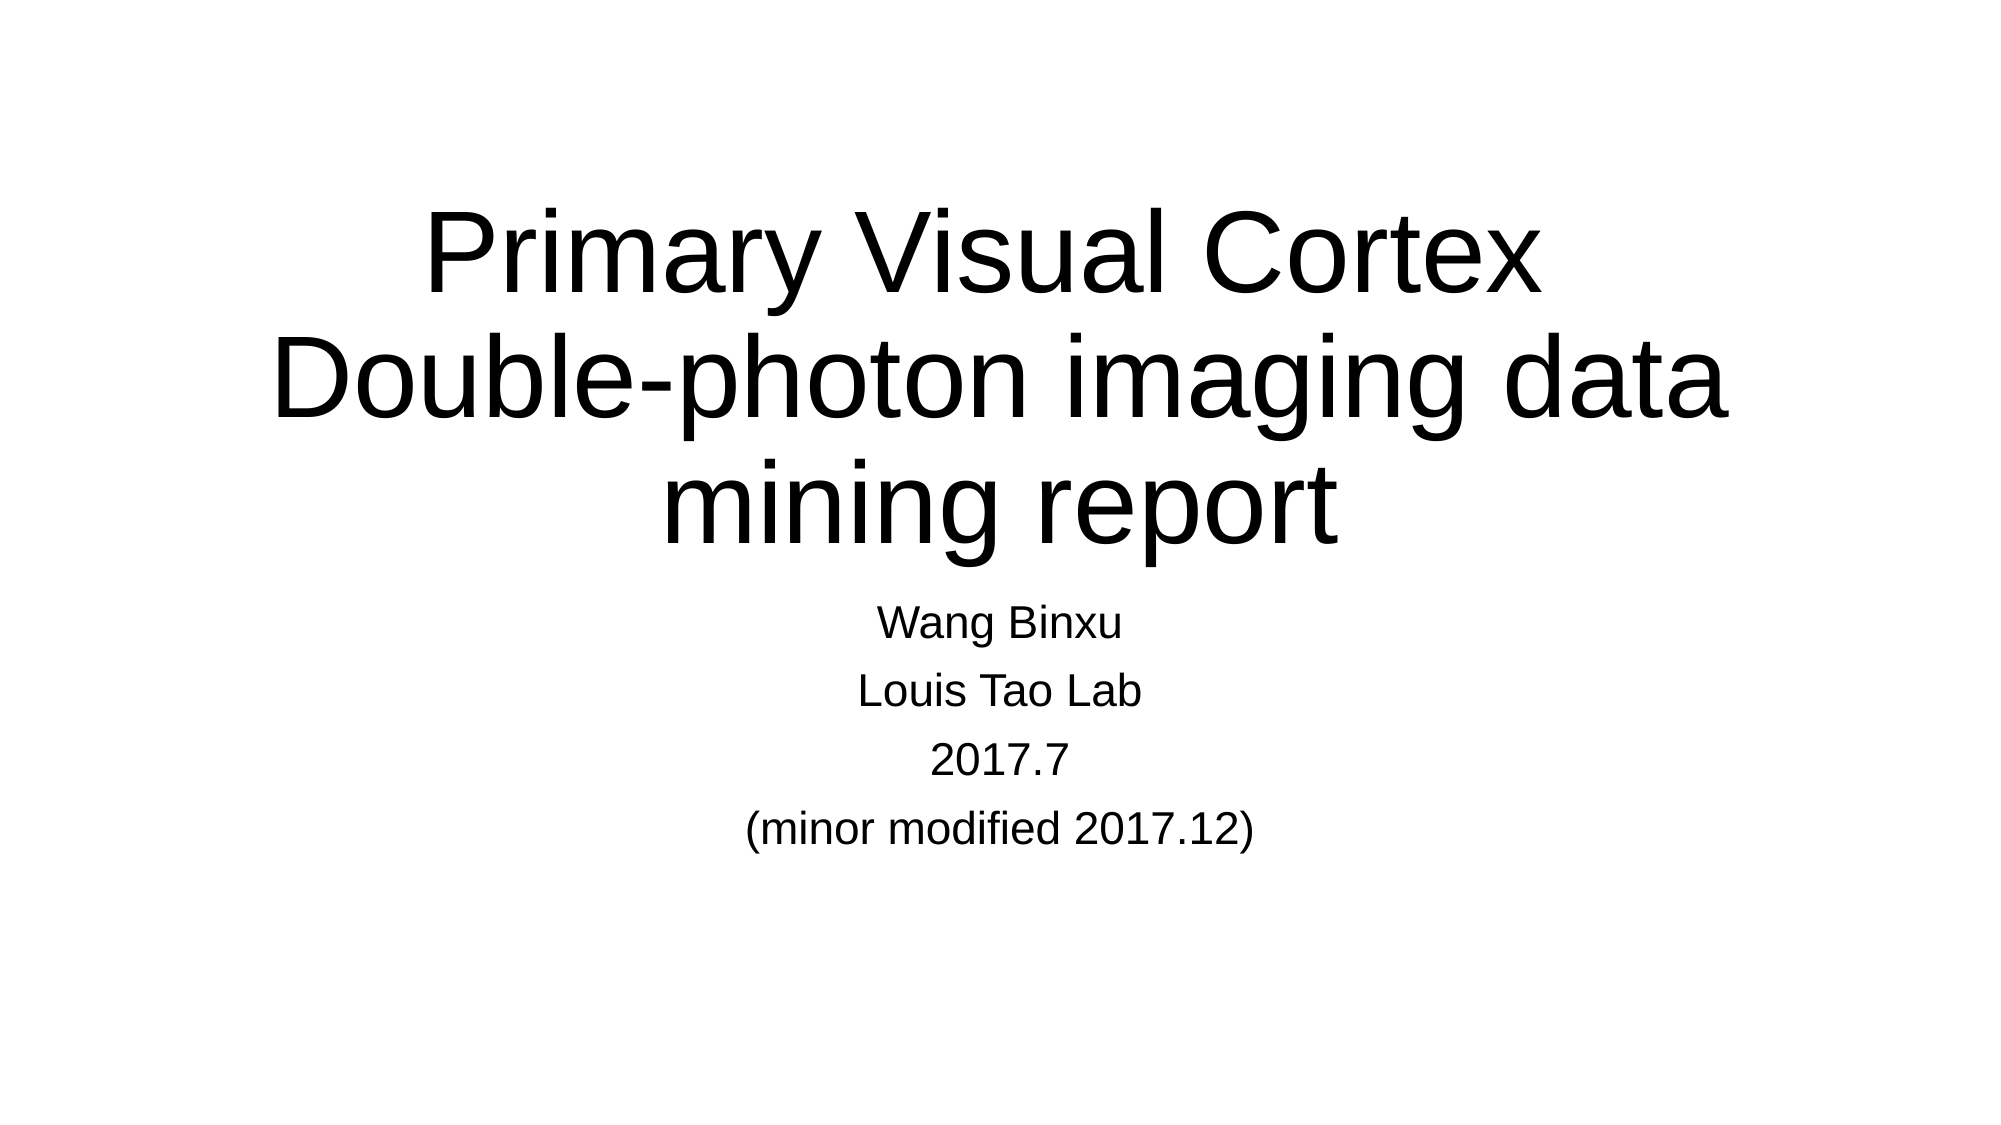

# Primary Visual Cortex Double-photon imaging data mining report
Wang Binxu
Louis Tao Lab
2017.7
(minor modified 2017.12)